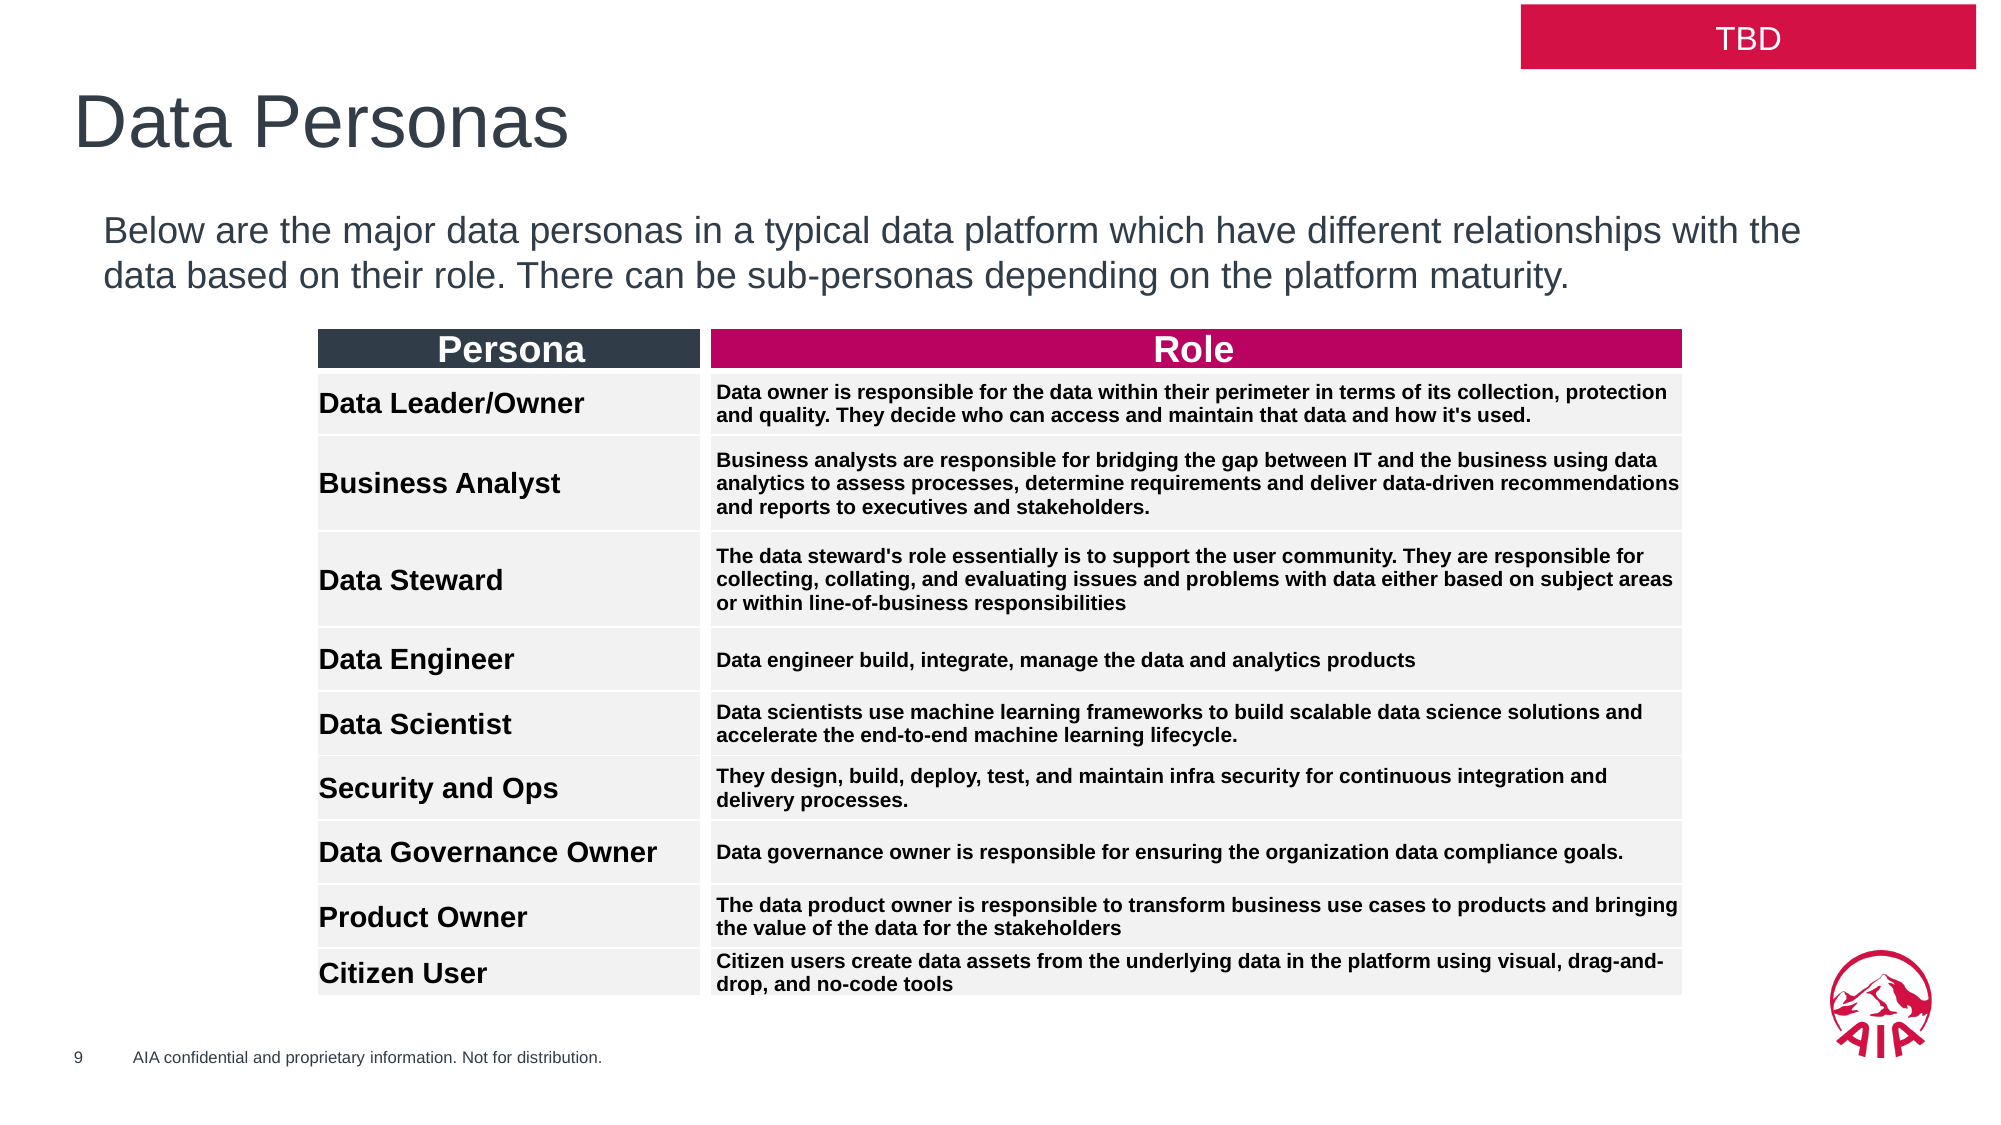

TBD
Data Personas
Below are the major data personas in a typical data platform which have different relationships with the data based on their role. There can be sub-personas depending on the platform maturity.
| Persona | Role |
| --- | --- |
| Data Leader/Owner | Data owner is responsible for the data within their perimeter in terms of its collection, protection and quality. They decide who can access and maintain that data and how it's used. |
| Business Analyst | Business analysts are responsible for bridging the gap between IT and the business using data analytics to assess processes, determine requirements and deliver data-driven recommendations and reports to executives and stakeholders. |
| Data Steward | The data steward's role essentially is to support the user community. They are responsible for collecting, collating, and evaluating issues and problems with data either based on subject areas or within line-of-business responsibilities |
| Data Engineer | Data engineer build, integrate, manage the data and analytics products |
| Data Scientist | Data scientists use machine learning frameworks to build scalable data science solutions and accelerate the end-to-end machine learning lifecycle. |
| Security and Ops | They design, build, deploy, test, and maintain infra security for continuous integration and delivery processes. |
| Data Governance Owner | Data governance owner is responsible for ensuring the organization data compliance goals. |
| Product Owner | The data product owner is responsible to transform business use cases to products and bringing the value of the data for the stakeholders |
| Citizen User | Citizen users create data assets from the underlying data in the platform using visual, drag-and-drop, and no-code tools |
9